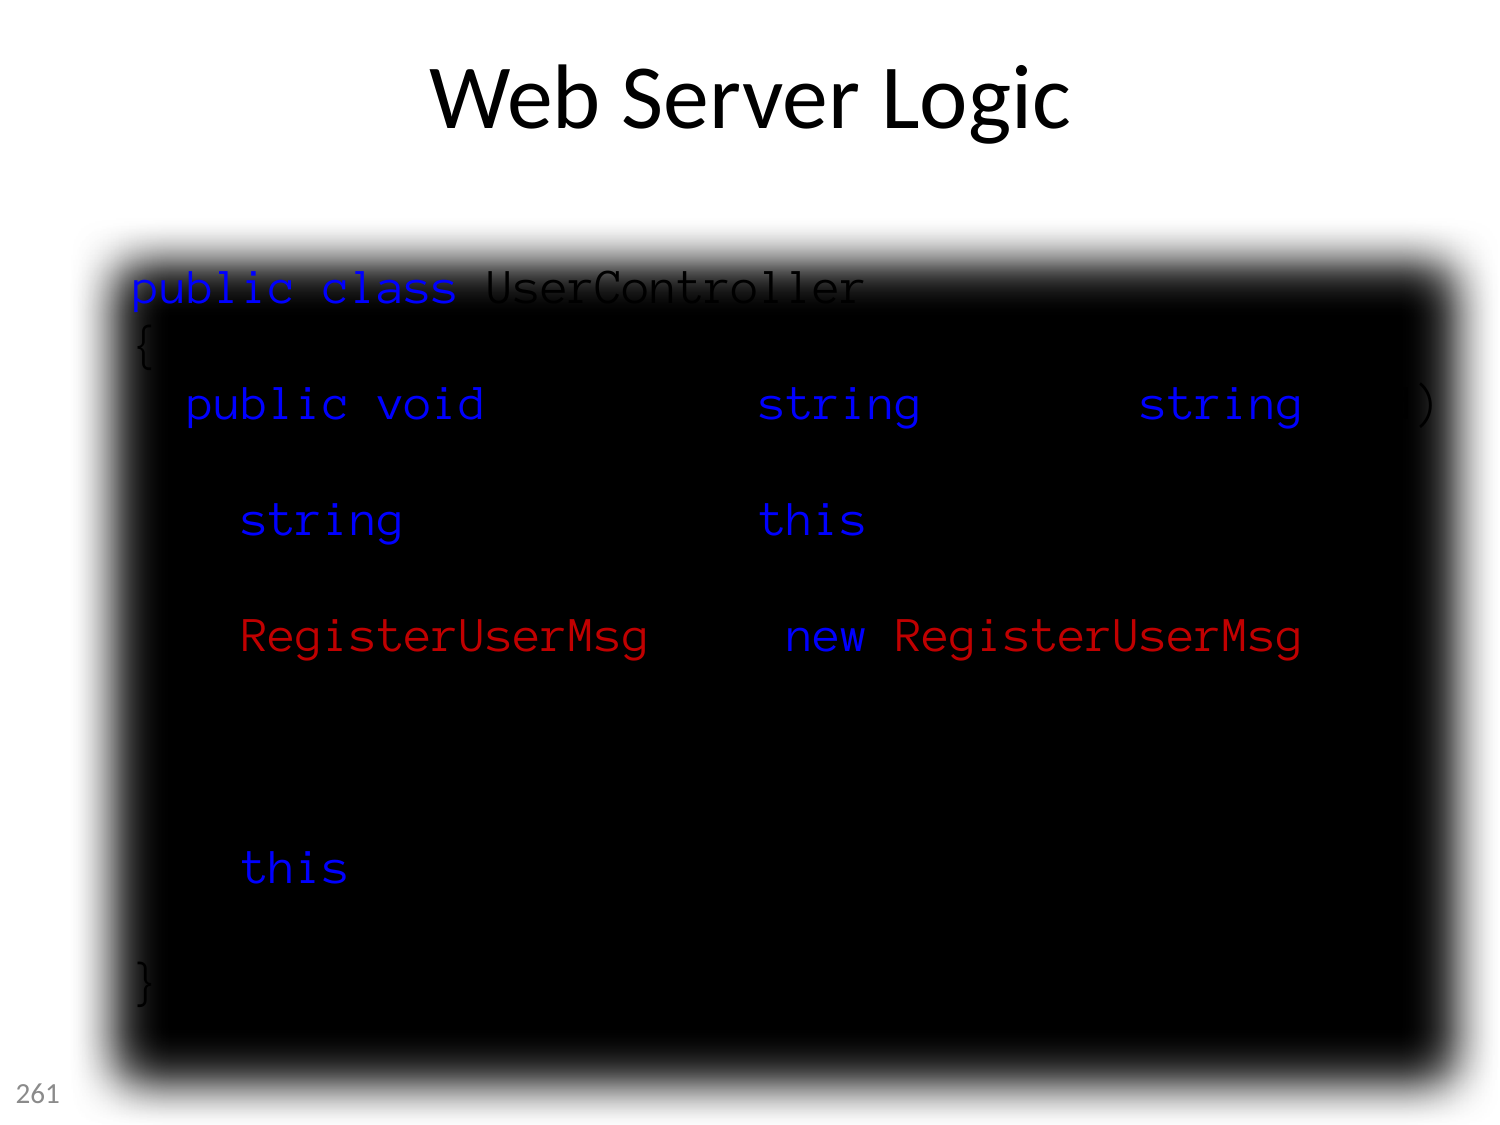

# Web Server Logic
public class UserController
{
  public void Register(string uName, string pwd)
  {
    string hashedPwd = this.Hash(pwd);

    RegisterUserMsg m = new RegisterUserMsg();
    m.Username = uName;
    m.HashedPassword = hashedPwd;

    this.Bus.Send(m);
  }
}